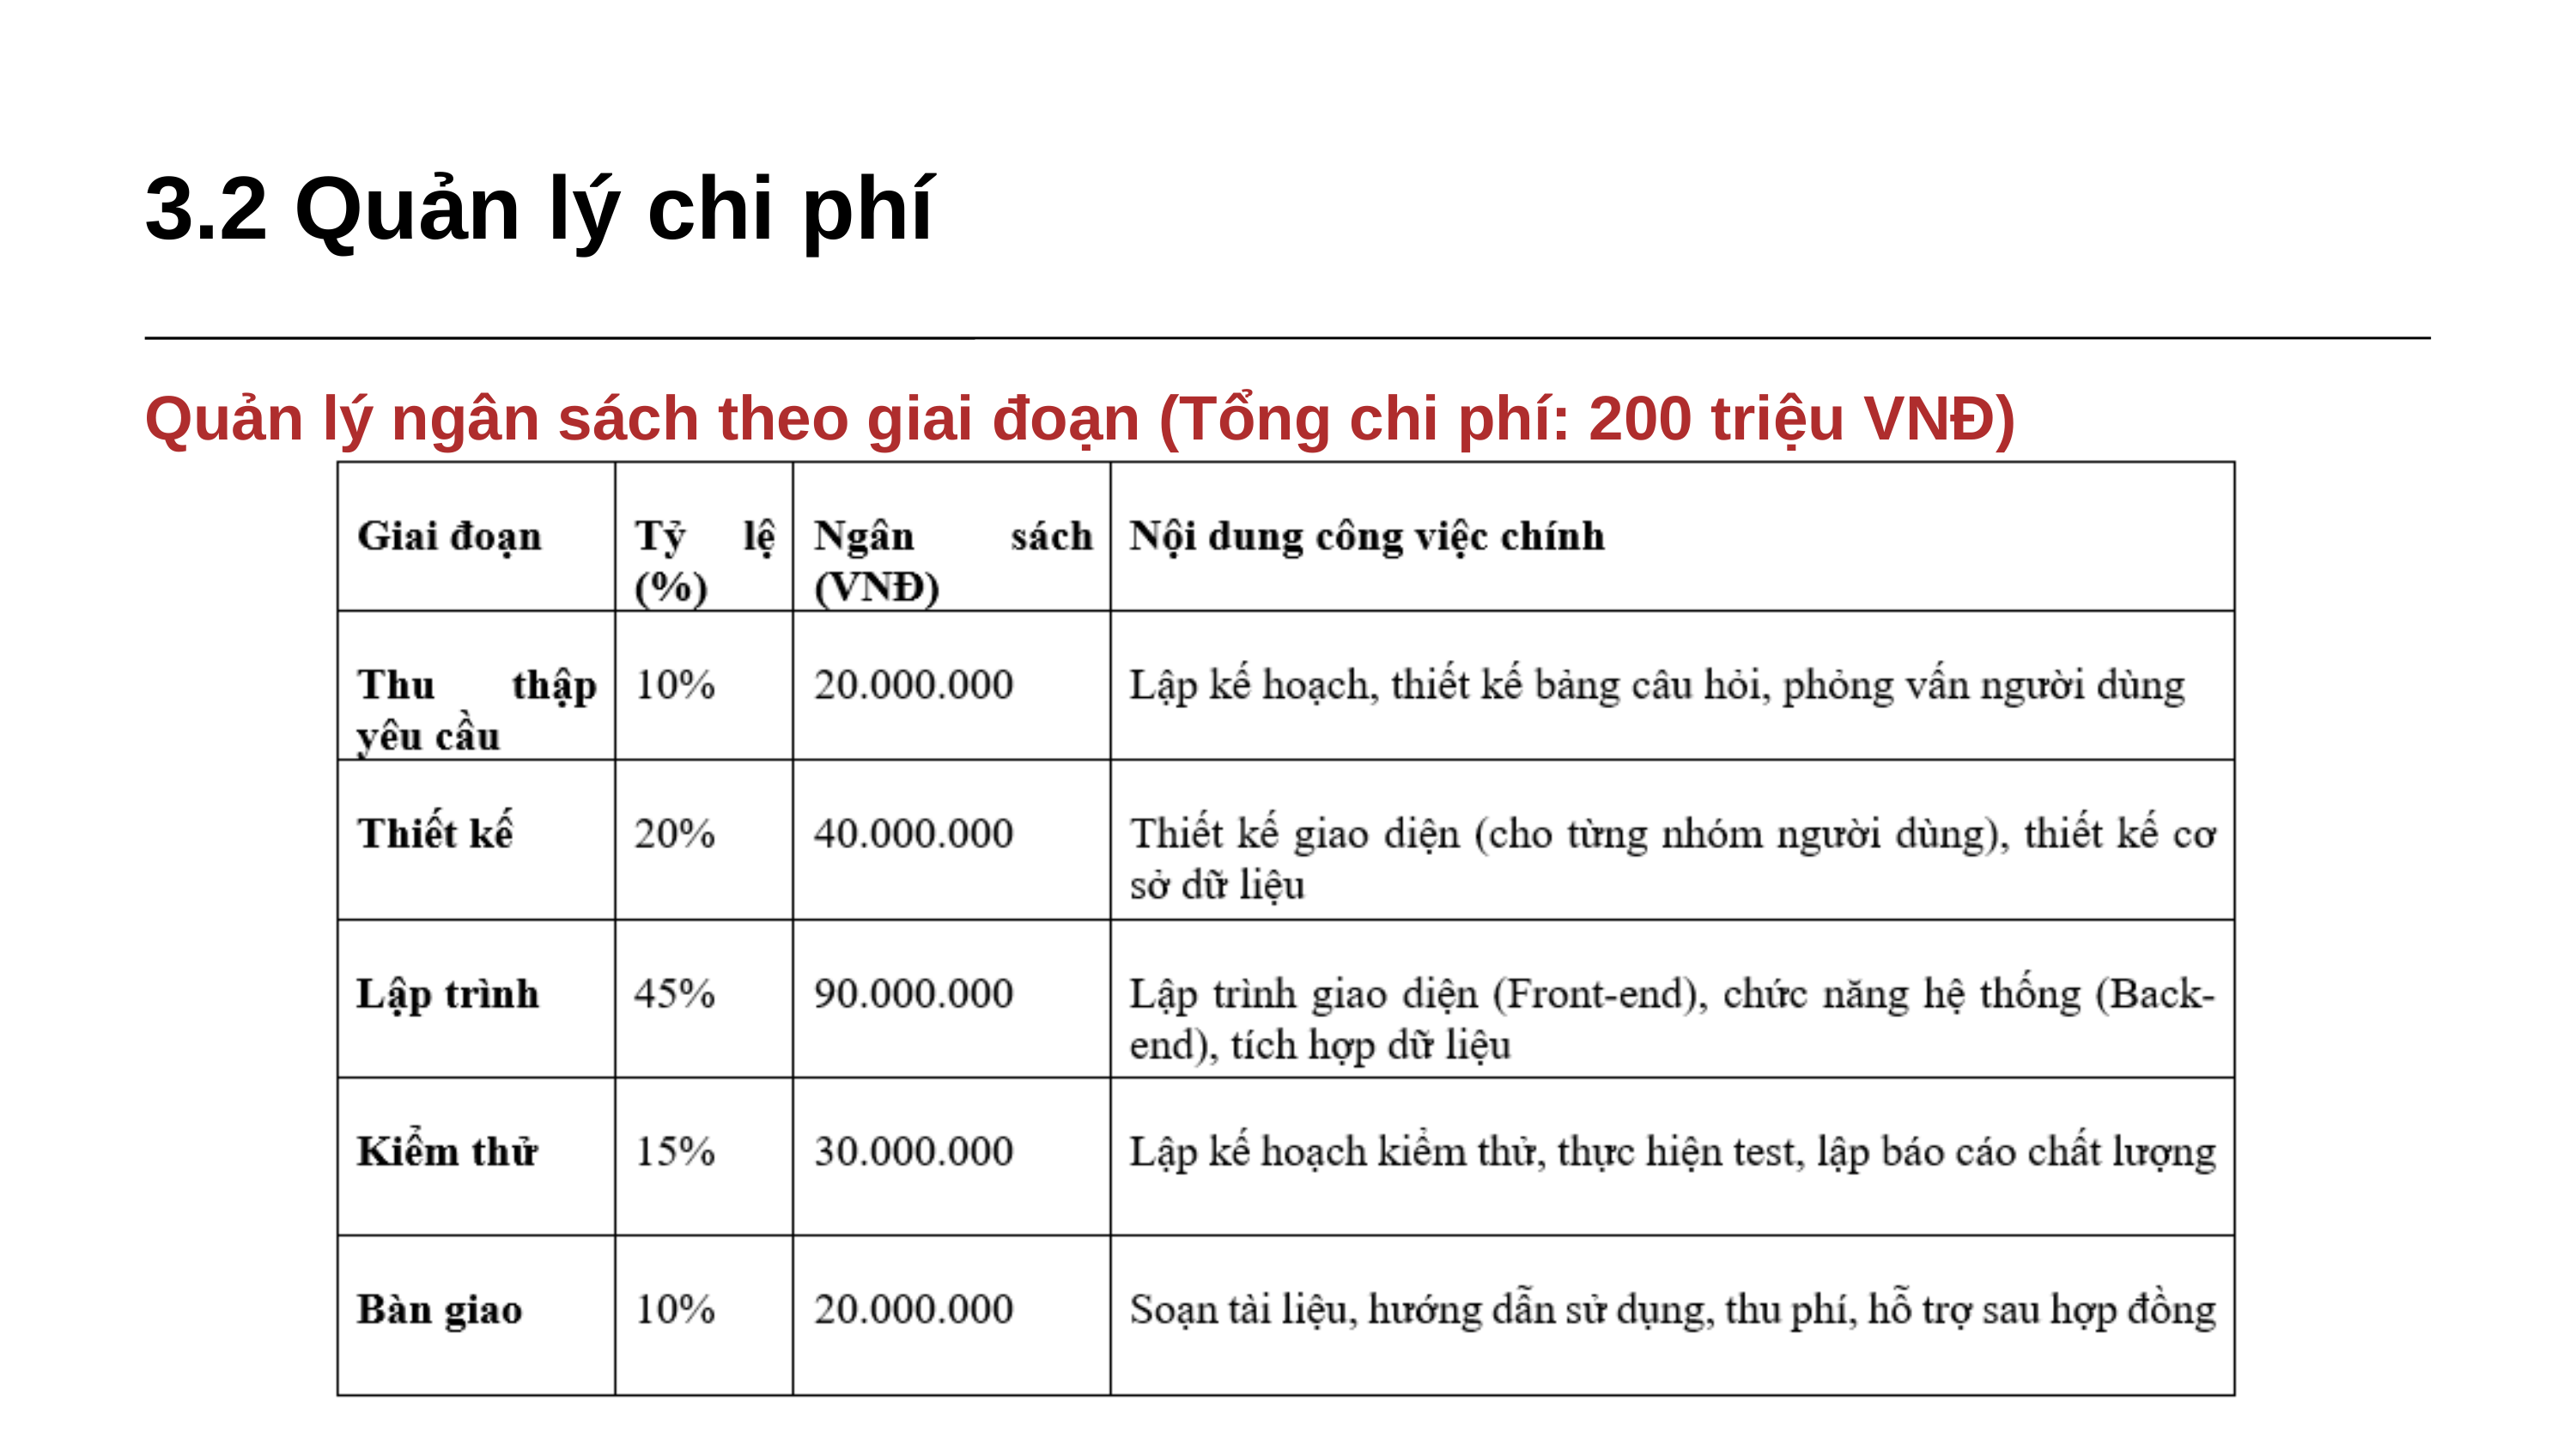

3.2 Quản lý chi phí

Quản lý ngân sách theo giai đoạn (Tổng chi phí: 200 triệu VNĐ)